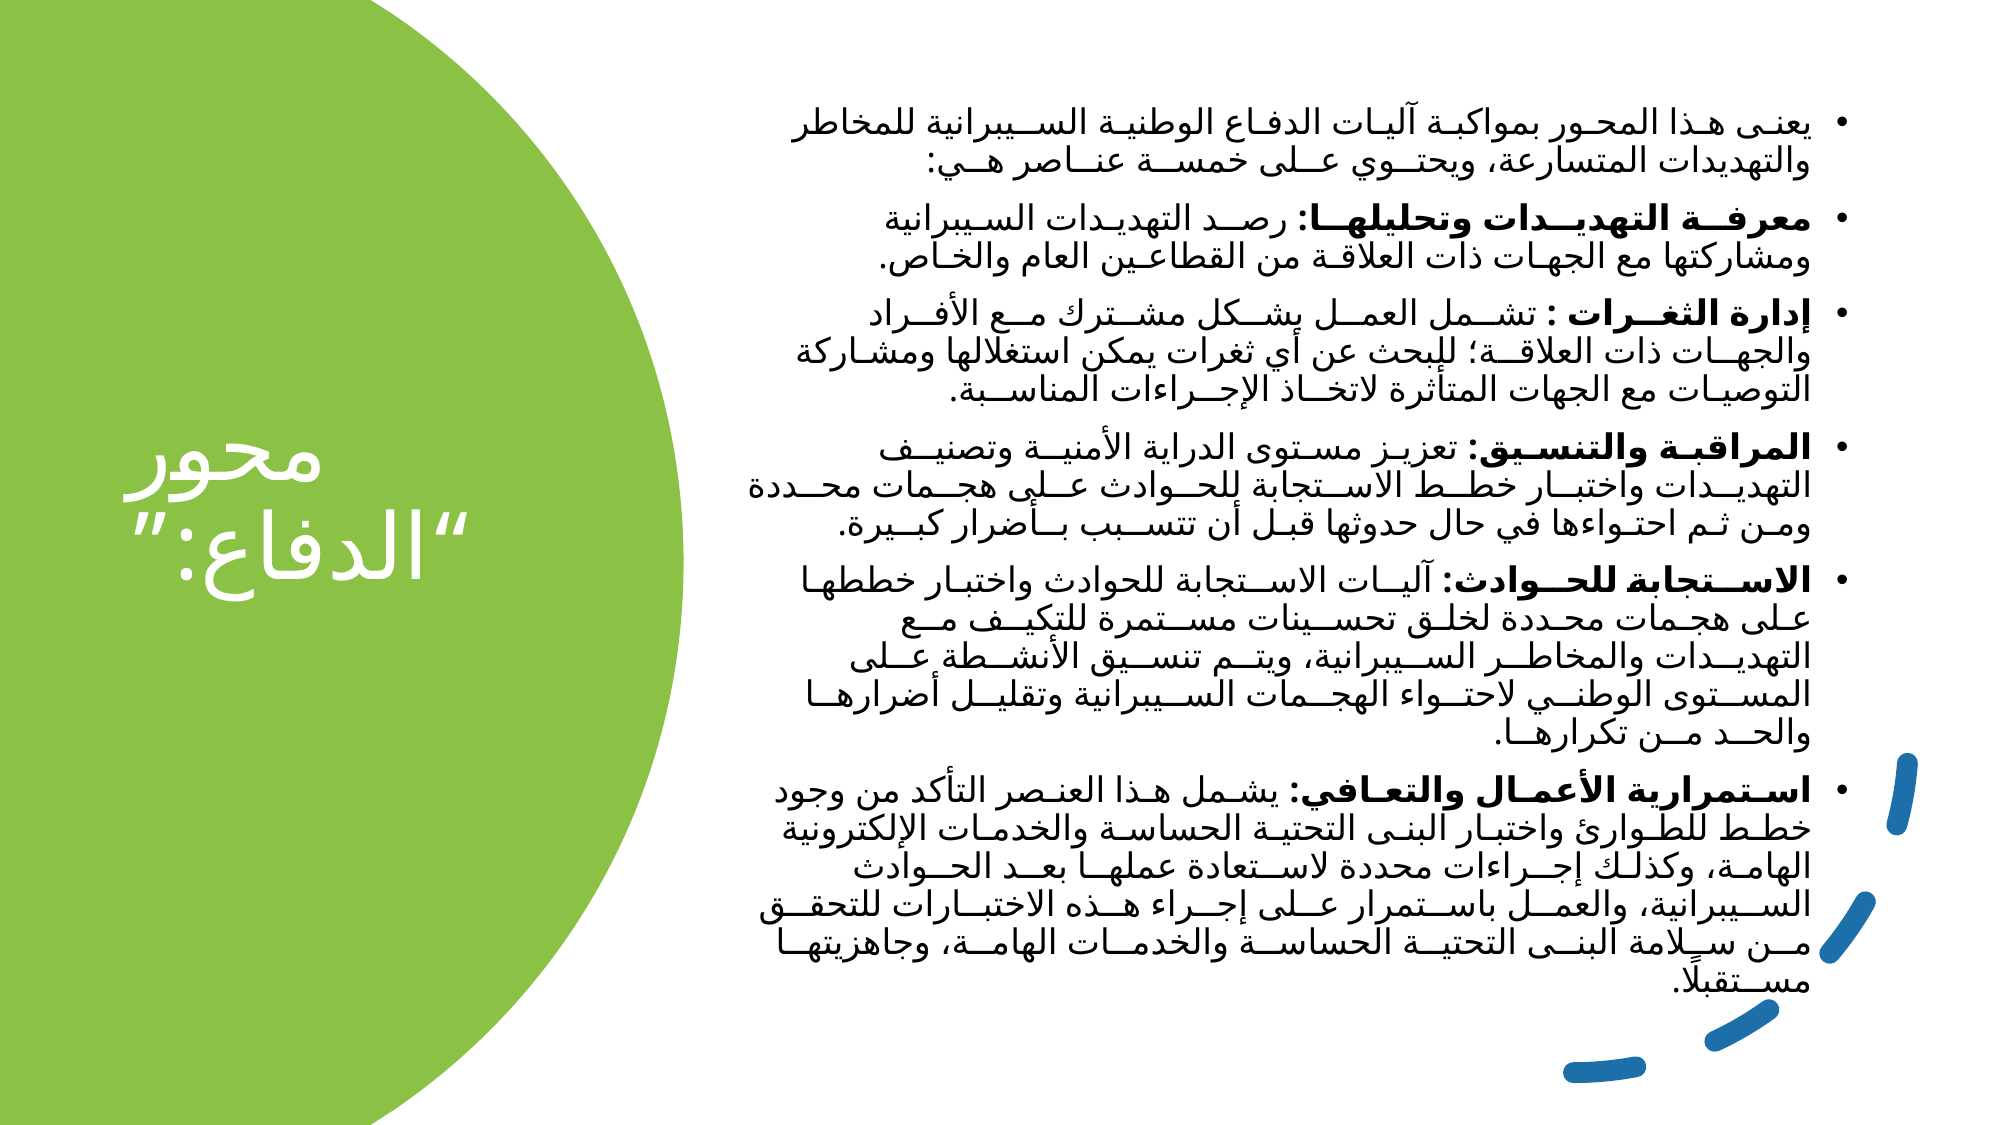

يعنـى هـذا المحـور بمواكبـة آليـات الدفـاع الوطنيـة الســيبرانية للمخاطر والتهديدات المتسارعة، ويحتــوي عــلى خمســة عنــاصر هــي:
معرفــة التهديــدات وتحليلهــا: رصــد التهديـدات السـيبرانية ومشاركتها مع الجهـات ذات العلاقـة من القطاعـين العام والخـاص.
إدارة الثغــرات : تشــمل العمــل بشــكل مشــترك مــع الأفــراد والجهــات ذات العلاقــة؛ للبحث عن أي ثغرات يمكن استغلالها ومشـاركة التوصيـات مع الجهات المتأثرة لاتخــاذ الإجــراءات المناســبة.
المراقبـة والتنسـيق: تعزيـز مسـتوى الدراية الأمنيــة وتصنيــف التهديــدات واختبــار خطــط الاســتجابة للحــوادث عــلى هجــمات محــددة ومـن ثـم احتـواءها في حال حدوثها قبـل أن تتســبب بــأضرار كبــيرة.
الاســتجابة للحــوادث: آليــات الاســتجابة للحوادث واختبـار خططهـا عـلى هجـمات محـددة لخلـق تحســينات مســتمرة للتكيــف مــع التهديــدات والمخاطــر الســيبرانية، ويتــم تنســيق الأنشــطة عــلى المســتوى الوطنــي لاحتــواء الهجــمات الســيبرانية وتقليــل أضرارهــا والحــد مــن تكرارهــا.
اسـتمرارية الأعمـال والتعـافي: يشـمل هـذا العنـصر التأكد من وجود خطـط للطـوارئ واختبـار البنـى التحتيـة الحساسـة والخدمـات الإلكترونية الهامـة، وكذلـك إجــراءات محددة لاســتعادة عملهــا بعــد الحــوادث الســيبرانية، والعمــل باســتمرار عــلى إجــراء هــذه الاختبــارات للتحقــق مــن ســلامة البنــى التحتيــة الحساســة والخدمــات الهامــة، وجاهزيتهــا مســتقبلًا.

# محور “الدفاع:”